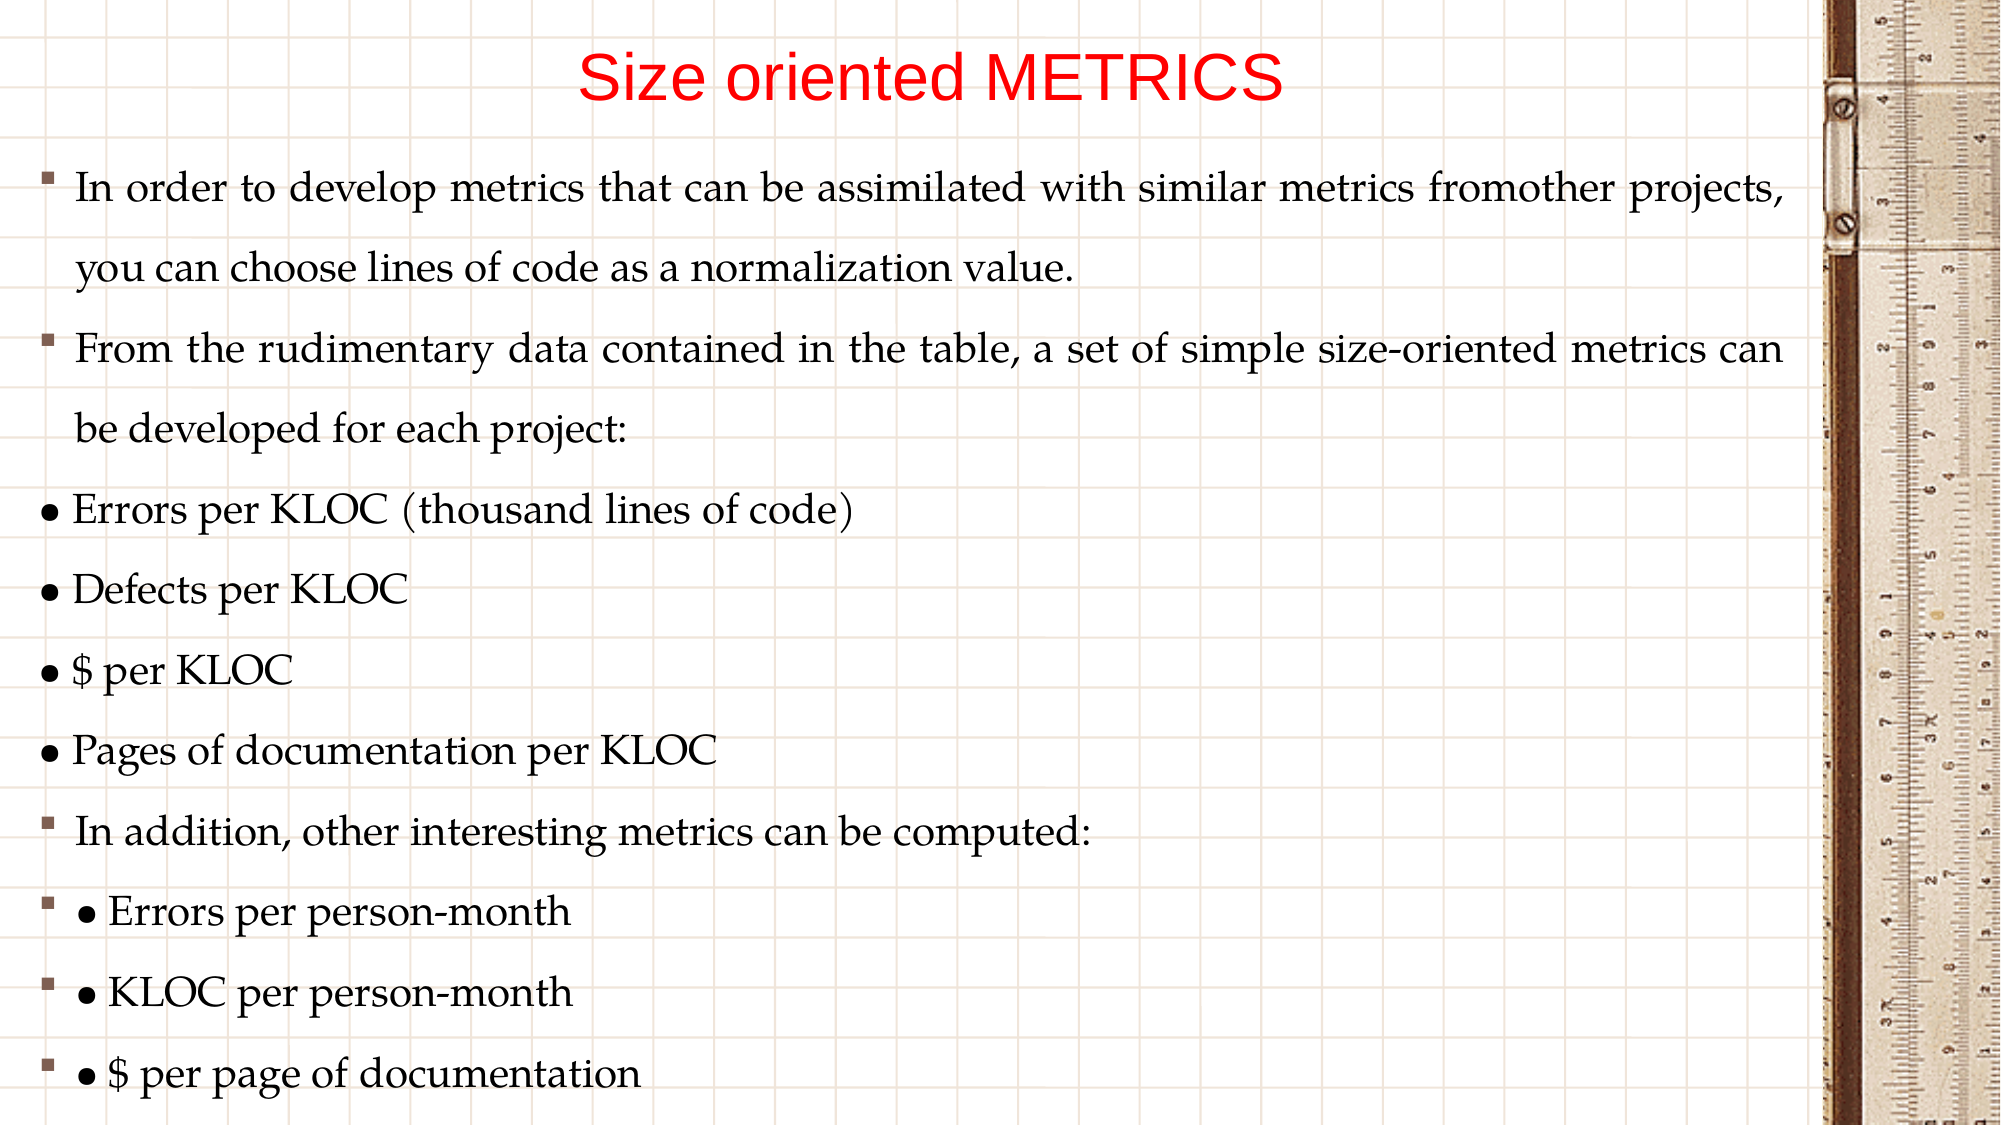

# Size oriented METRICS
In order to develop metrics that can be assimilated with similar metrics fromother projects, you can choose lines of code as a normalization value.
From the rudimentary data contained in the table, a set of simple size-oriented metrics can be developed for each project:
• Errors per KLOC (thousand lines of code)
• Defects per KLOC
• $ per KLOC
• Pages of documentation per KLOC
In addition, other interesting metrics can be computed:
• Errors per person-month
• KLOC per person-month
• $ per page of documentation